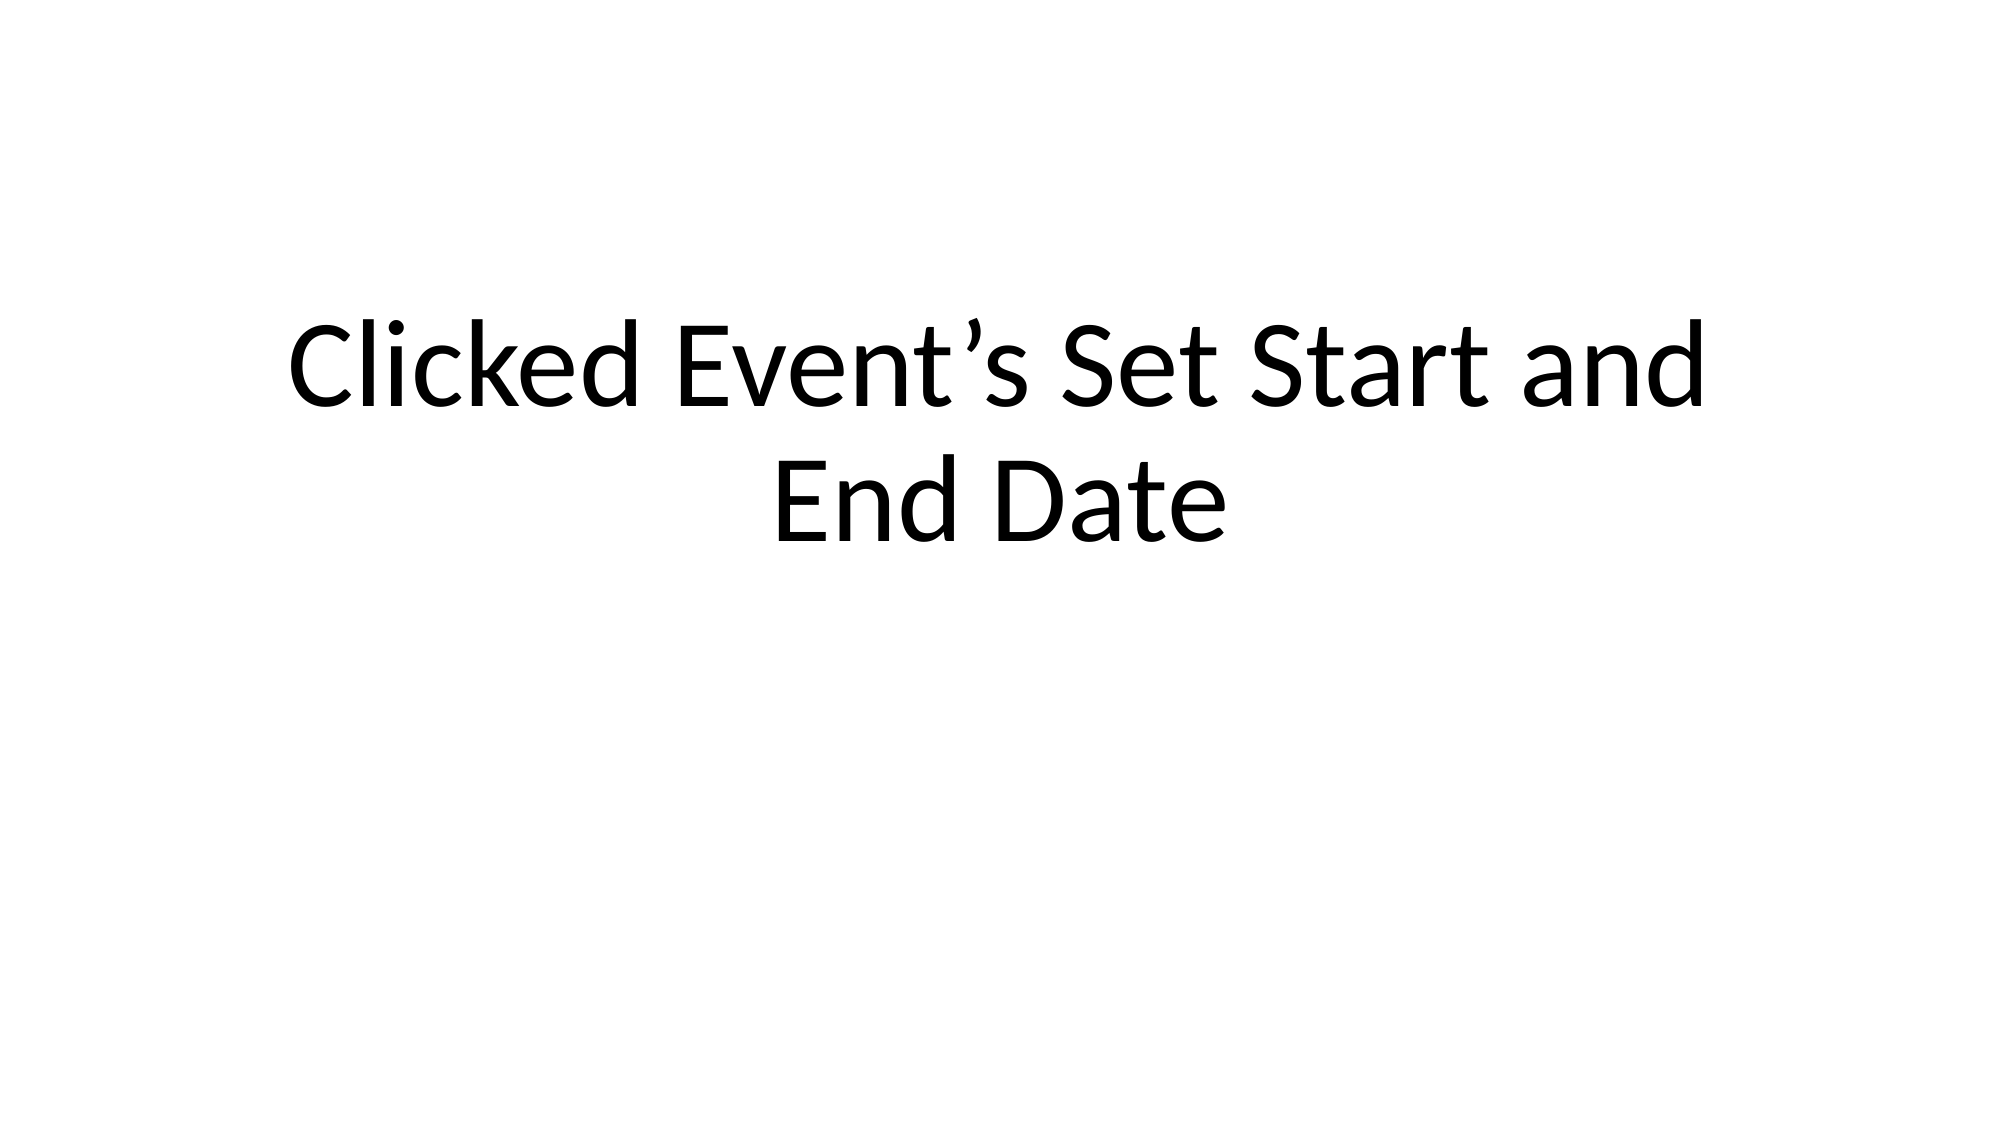

# Clicked Event’s Set Start and End Date